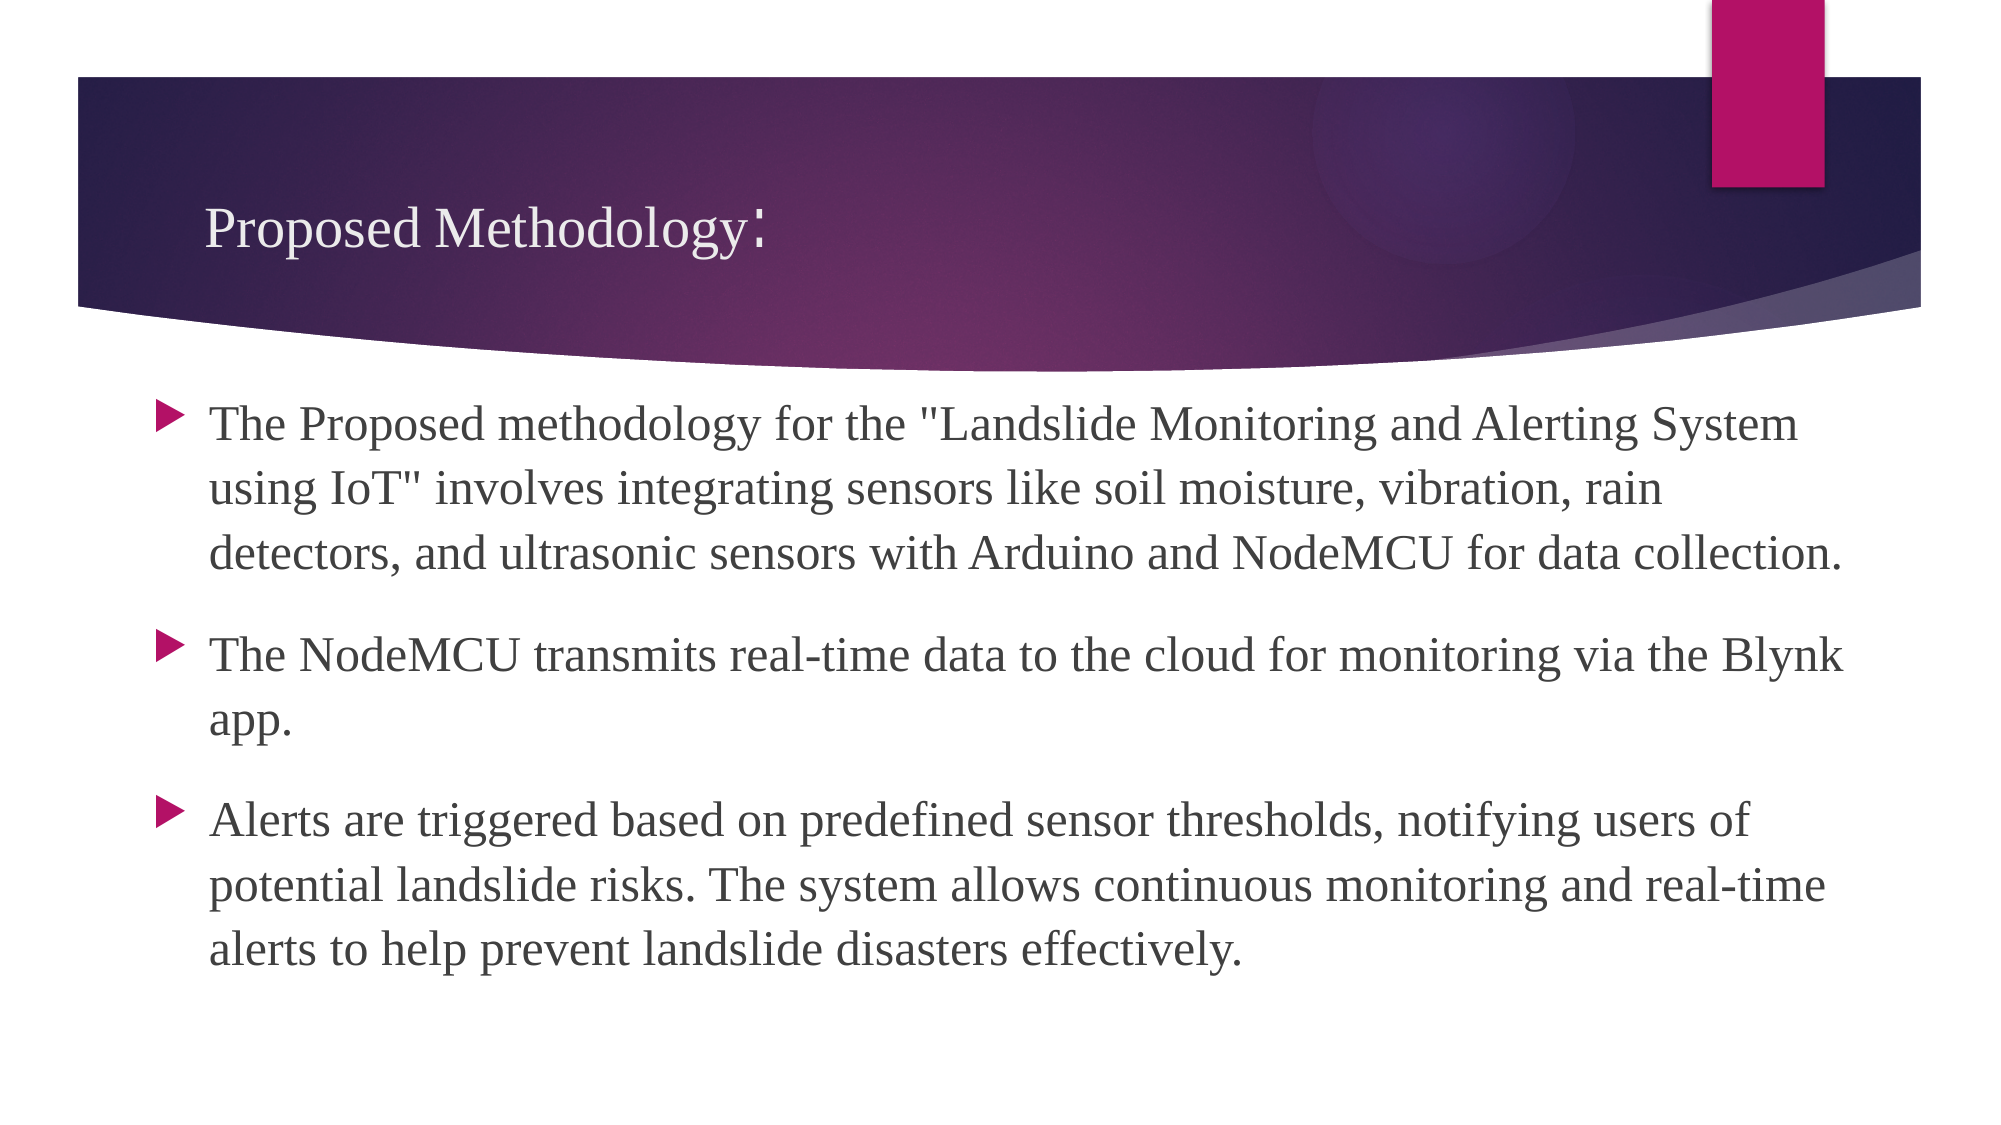

# Proposed Methodology:
The Proposed methodology for the "Landslide Monitoring and Alerting System using IoT" involves integrating sensors like soil moisture, vibration, rain detectors, and ultrasonic sensors with Arduino and NodeMCU for data collection.
The NodeMCU transmits real-time data to the cloud for monitoring via the Blynk app.
Alerts are triggered based on predefined sensor thresholds, notifying users of potential landslide risks. The system allows continuous monitoring and real-time alerts to help prevent landslide disasters effectively.
6